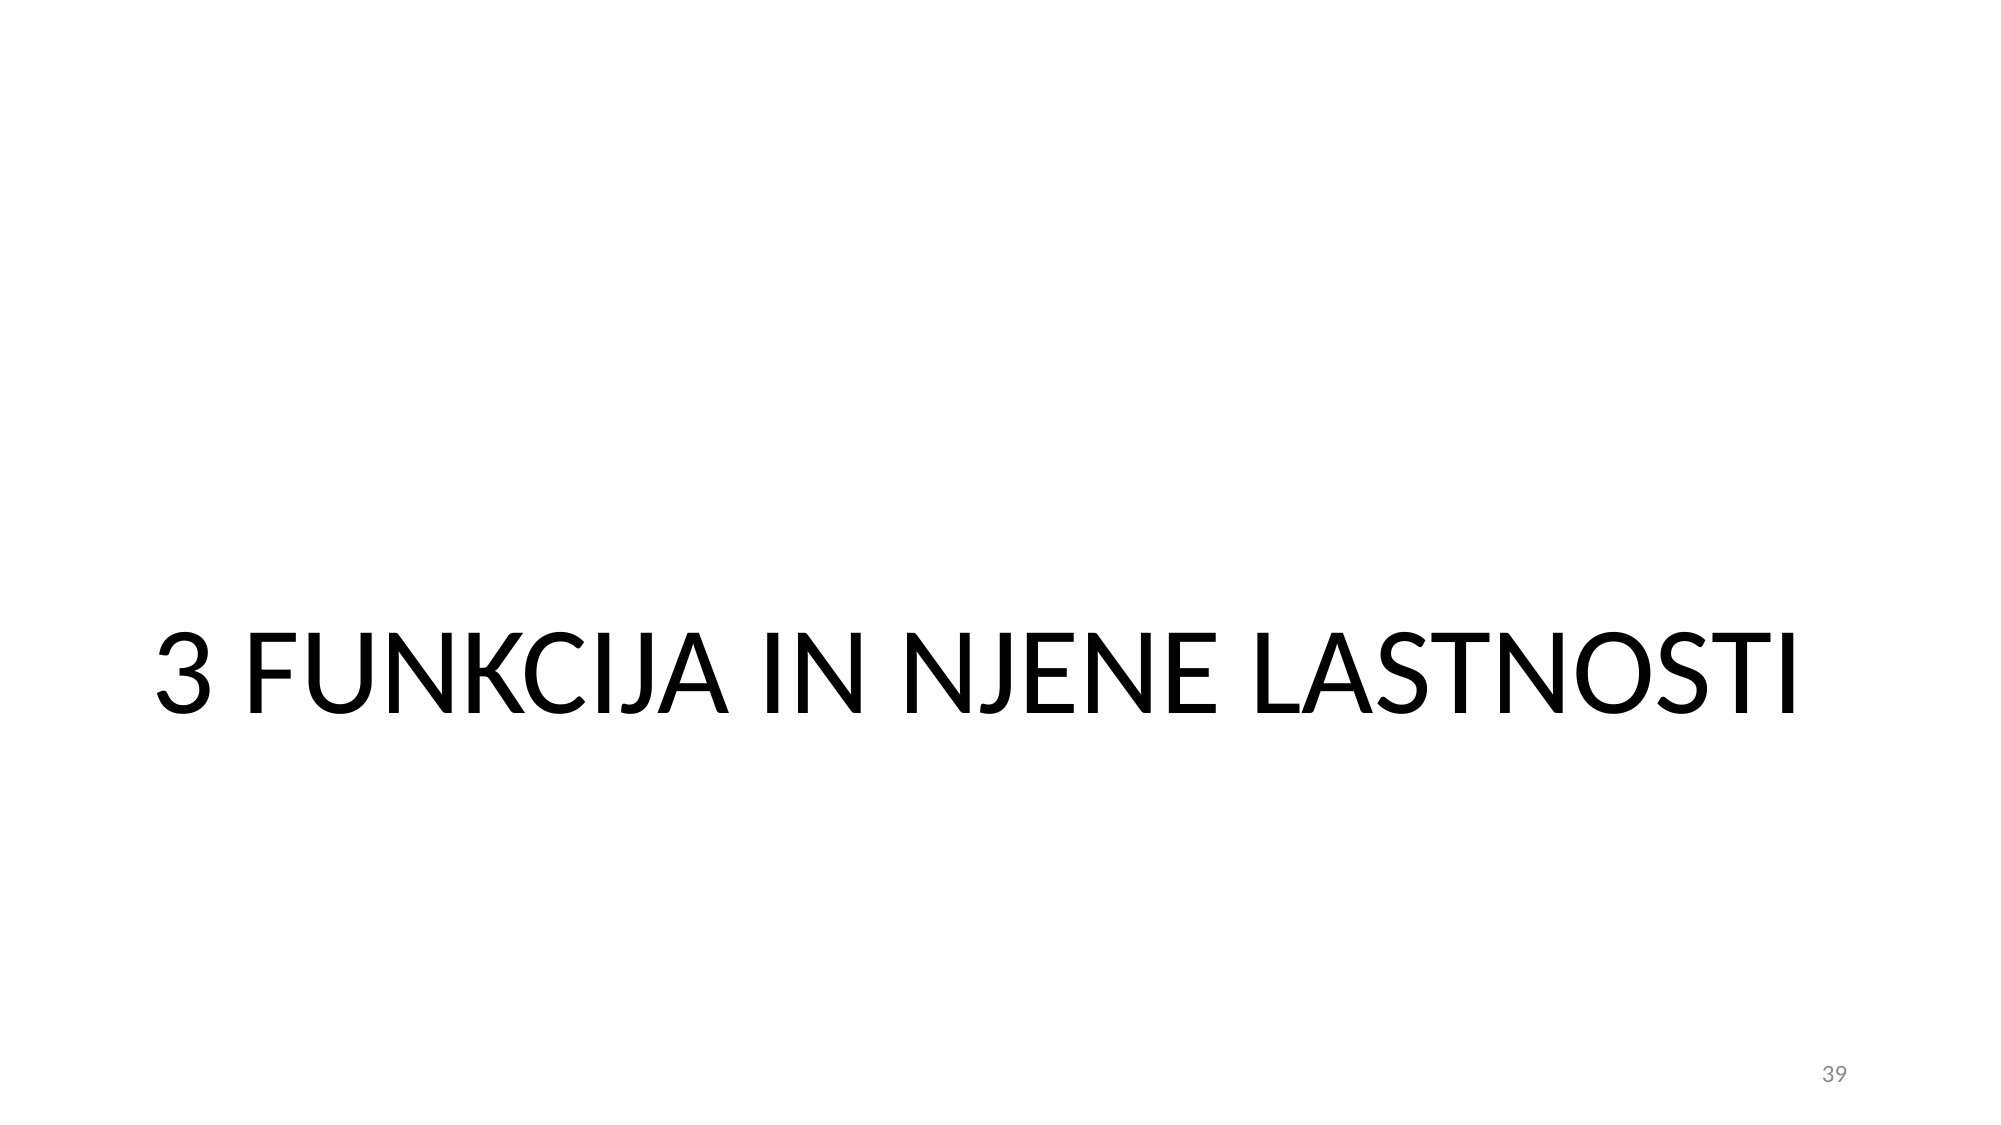

# 3 FUNKCIJA IN NJENE LASTNOSTI

39